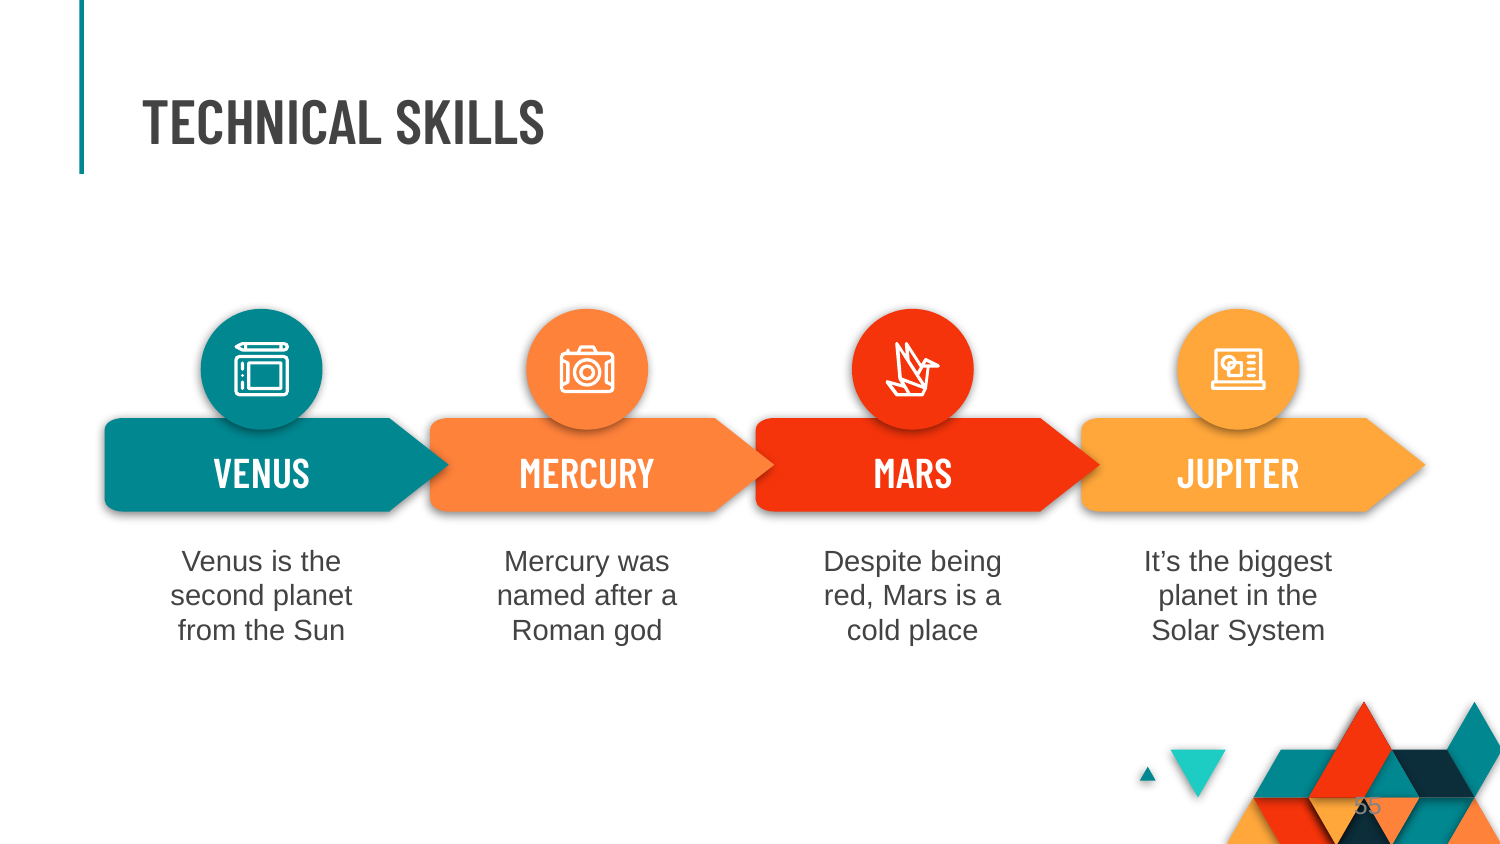

# TECHNICAL SKILLS

VENUS
MERCURY
MARS
JUPITER
Venus is the second planet from the Sun
Mercury was named after a Roman god
Despite being red, Mars is a cold place
It’s the biggest planet in the Solar System

55